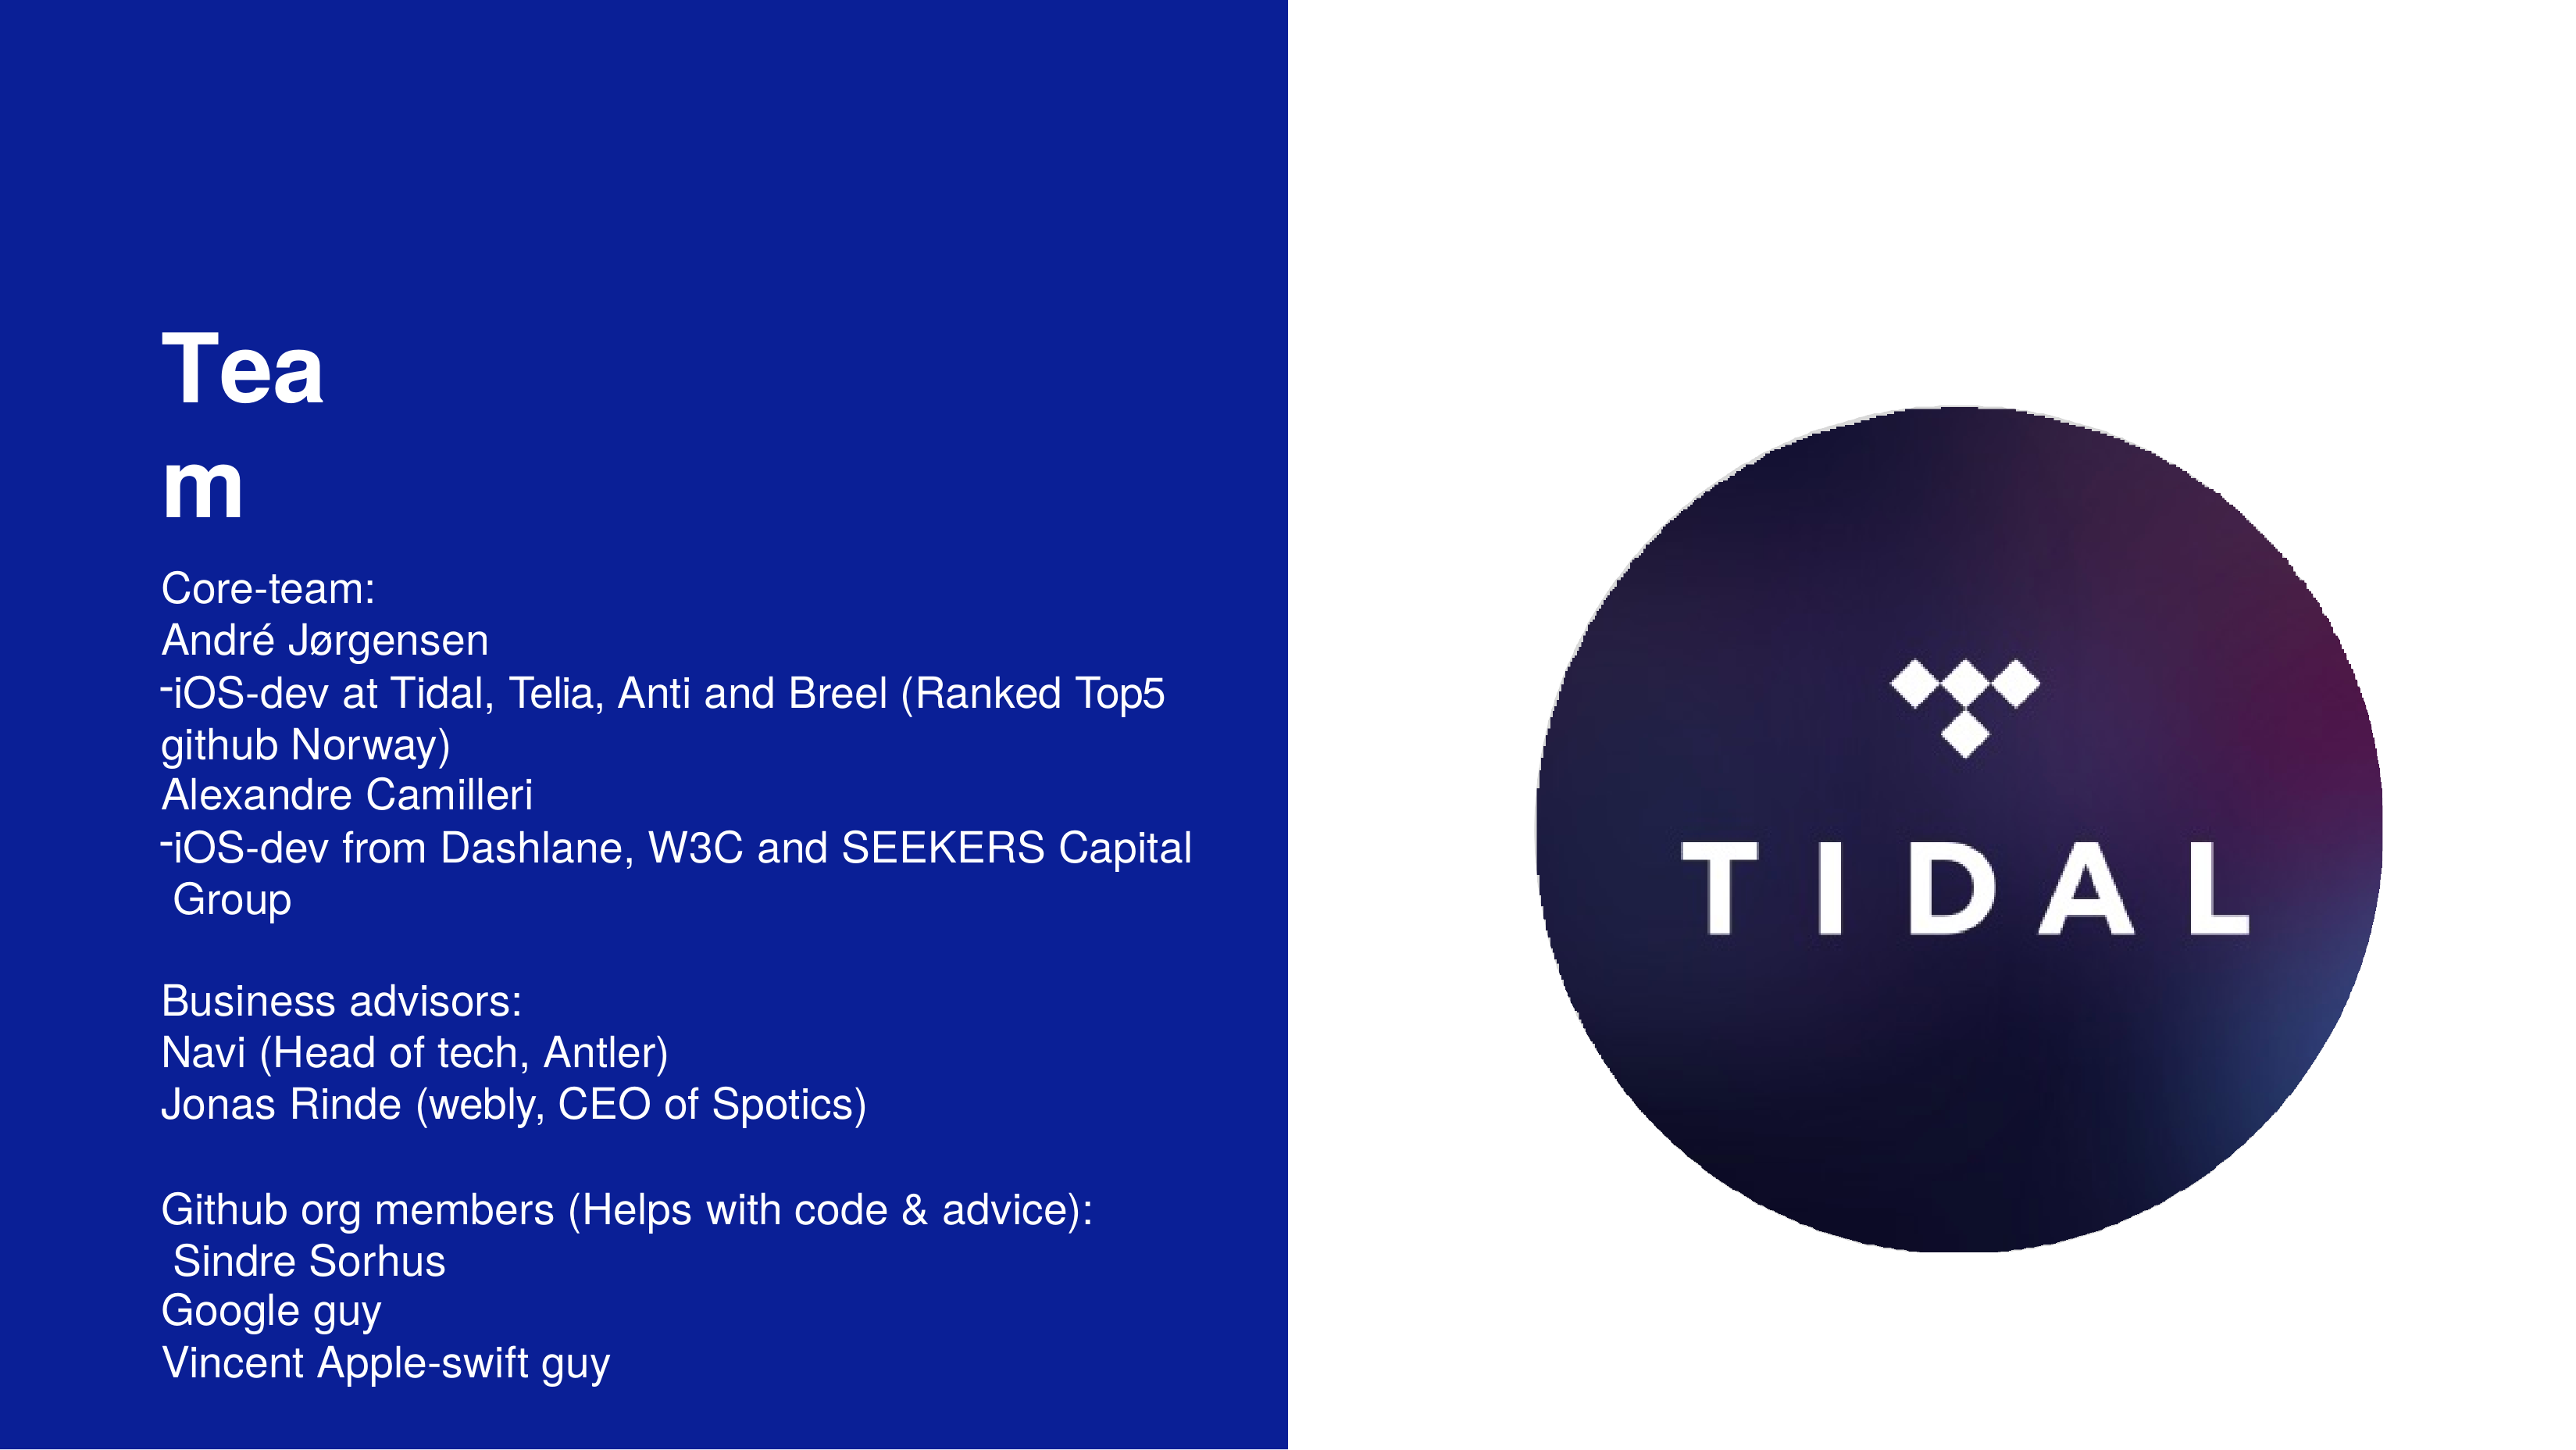

# Team

Core-team:
André Jørgensen
iOS-dev at Tidal, Telia, Anti and Breel (Ranked Top5  github Norway)
Alexandre Camilleri
iOS-dev from Dashlane, W3C and SEEKERS Capital  Group

Business advisors:
Navi (Head of tech, Antler)
Jonas Rinde (webly, CEO of Spotics)

Github org members (Helps with code & advice):  Sindre Sorhus
Google guy
Vincent Apple-swift guy